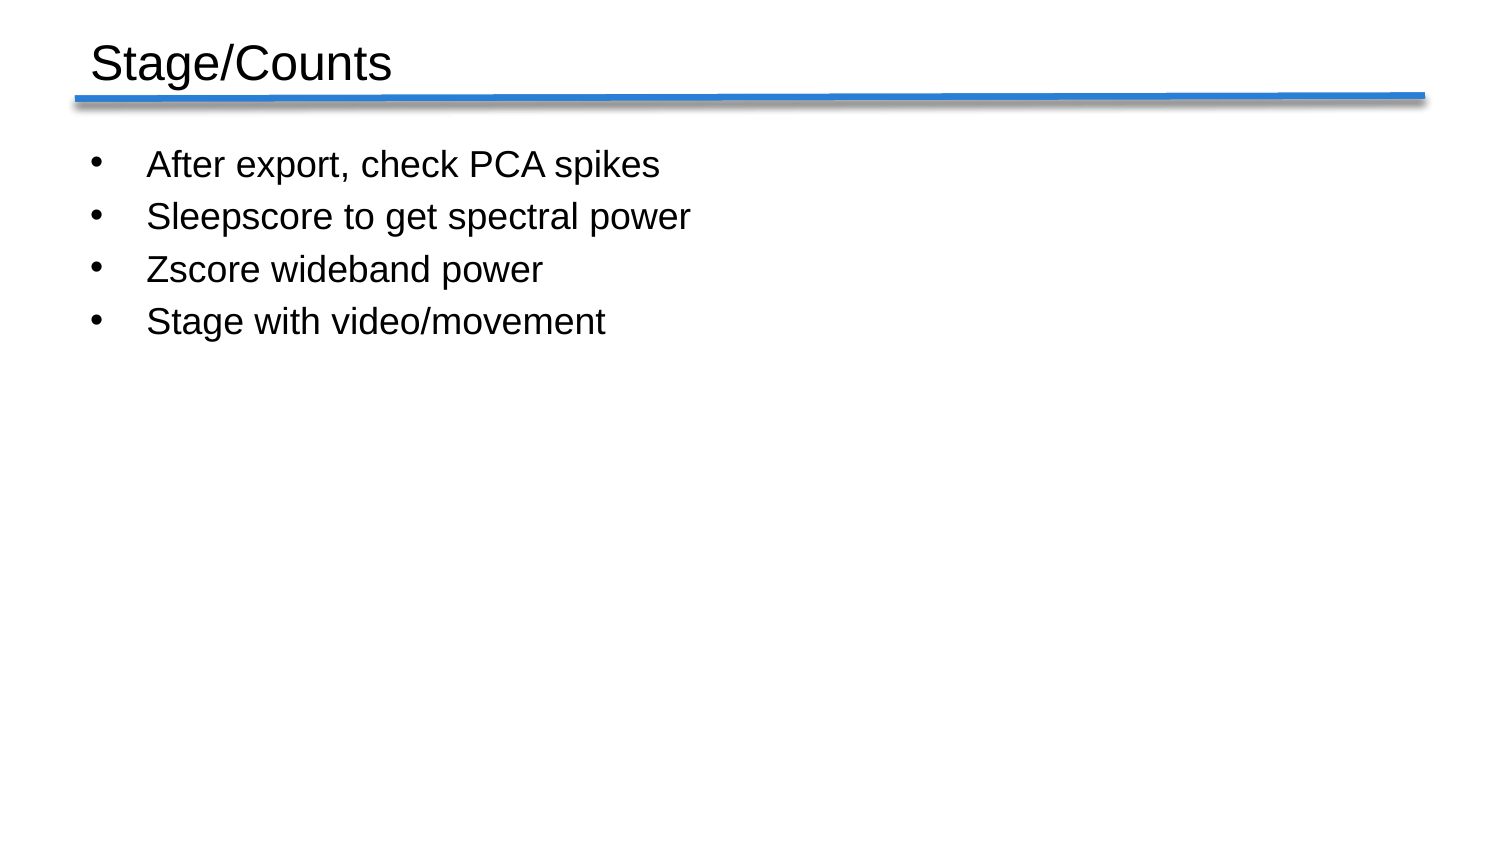

# Stage/Counts
After export, check PCA spikes
Sleepscore to get spectral power
Zscore wideband power
Stage with video/movement